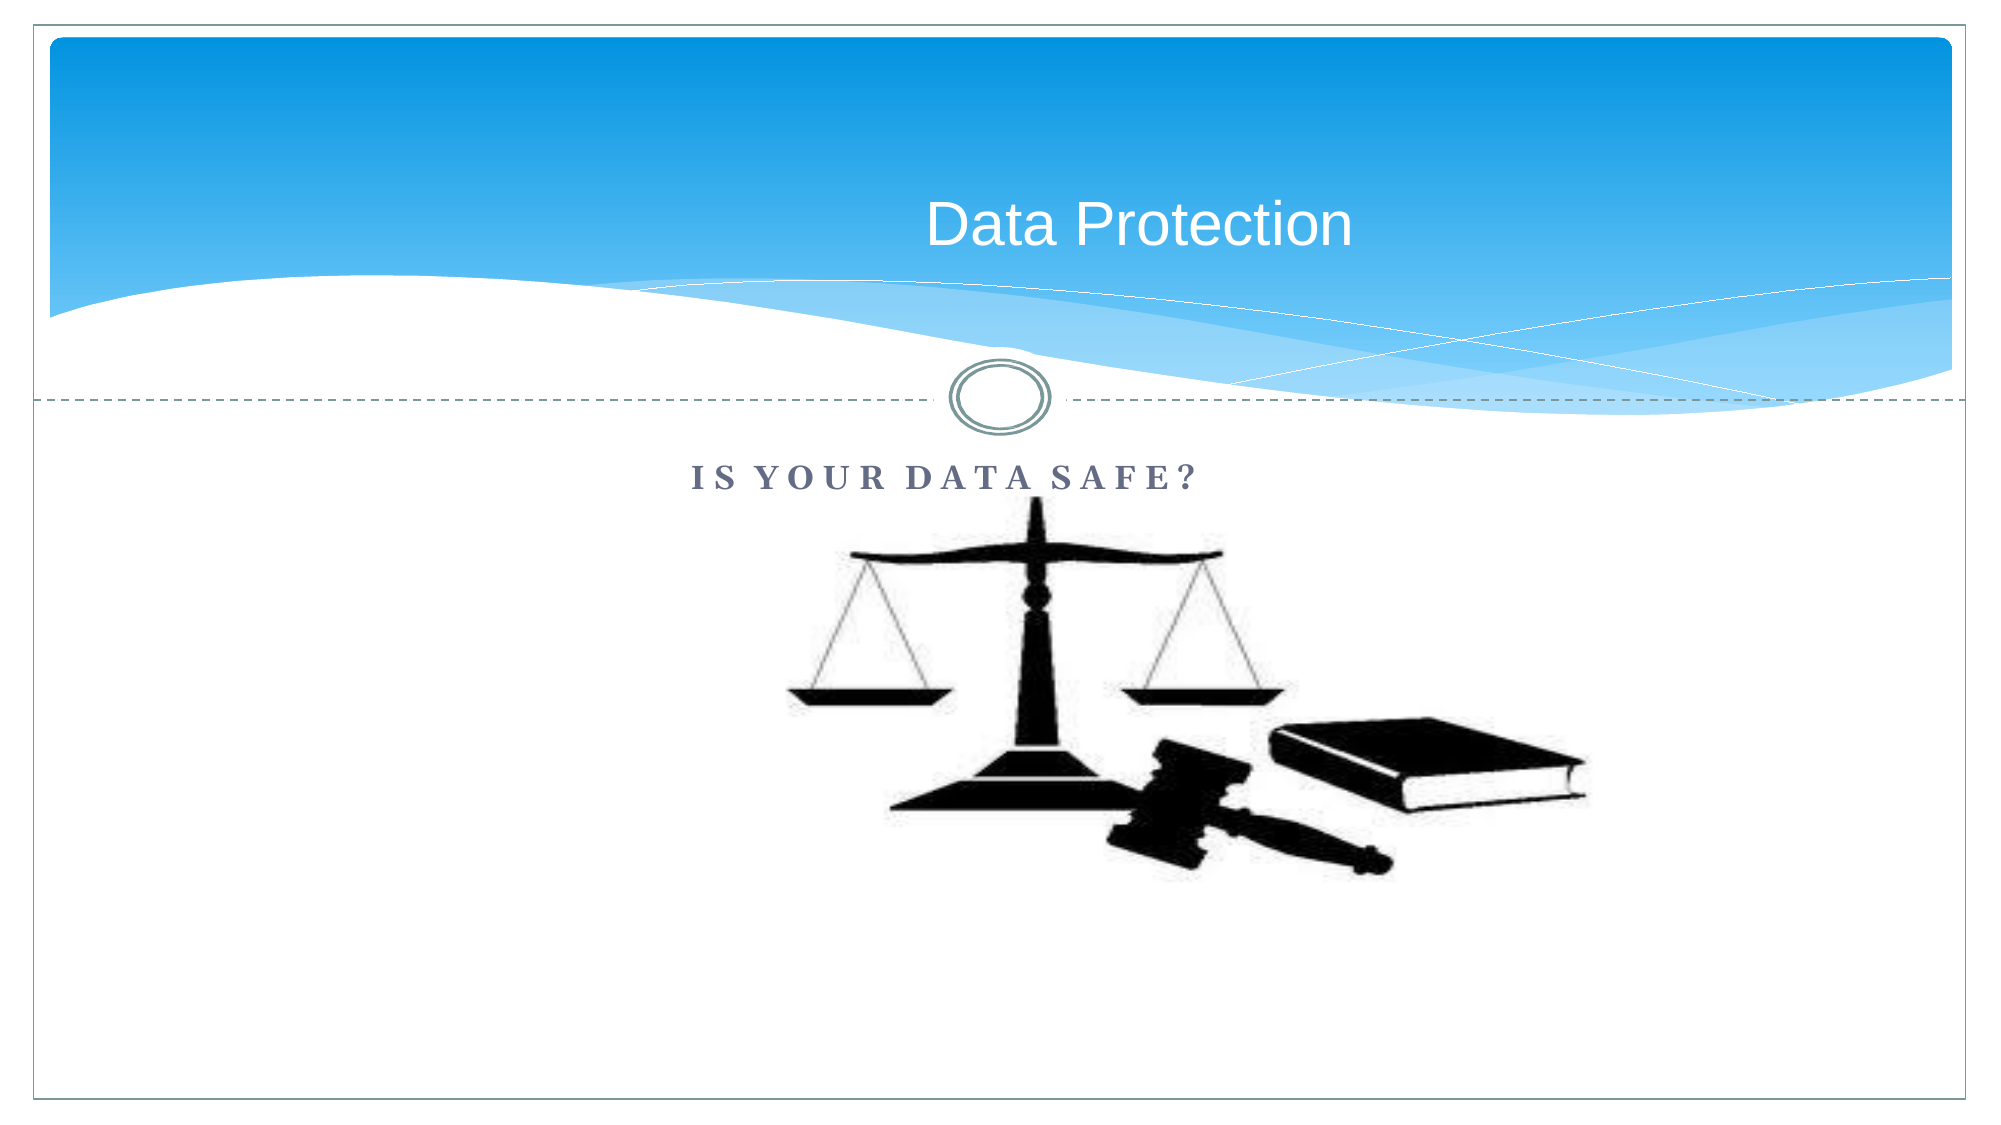

# Data Protection

I S  Y O U R  D A T A  S A F E ?